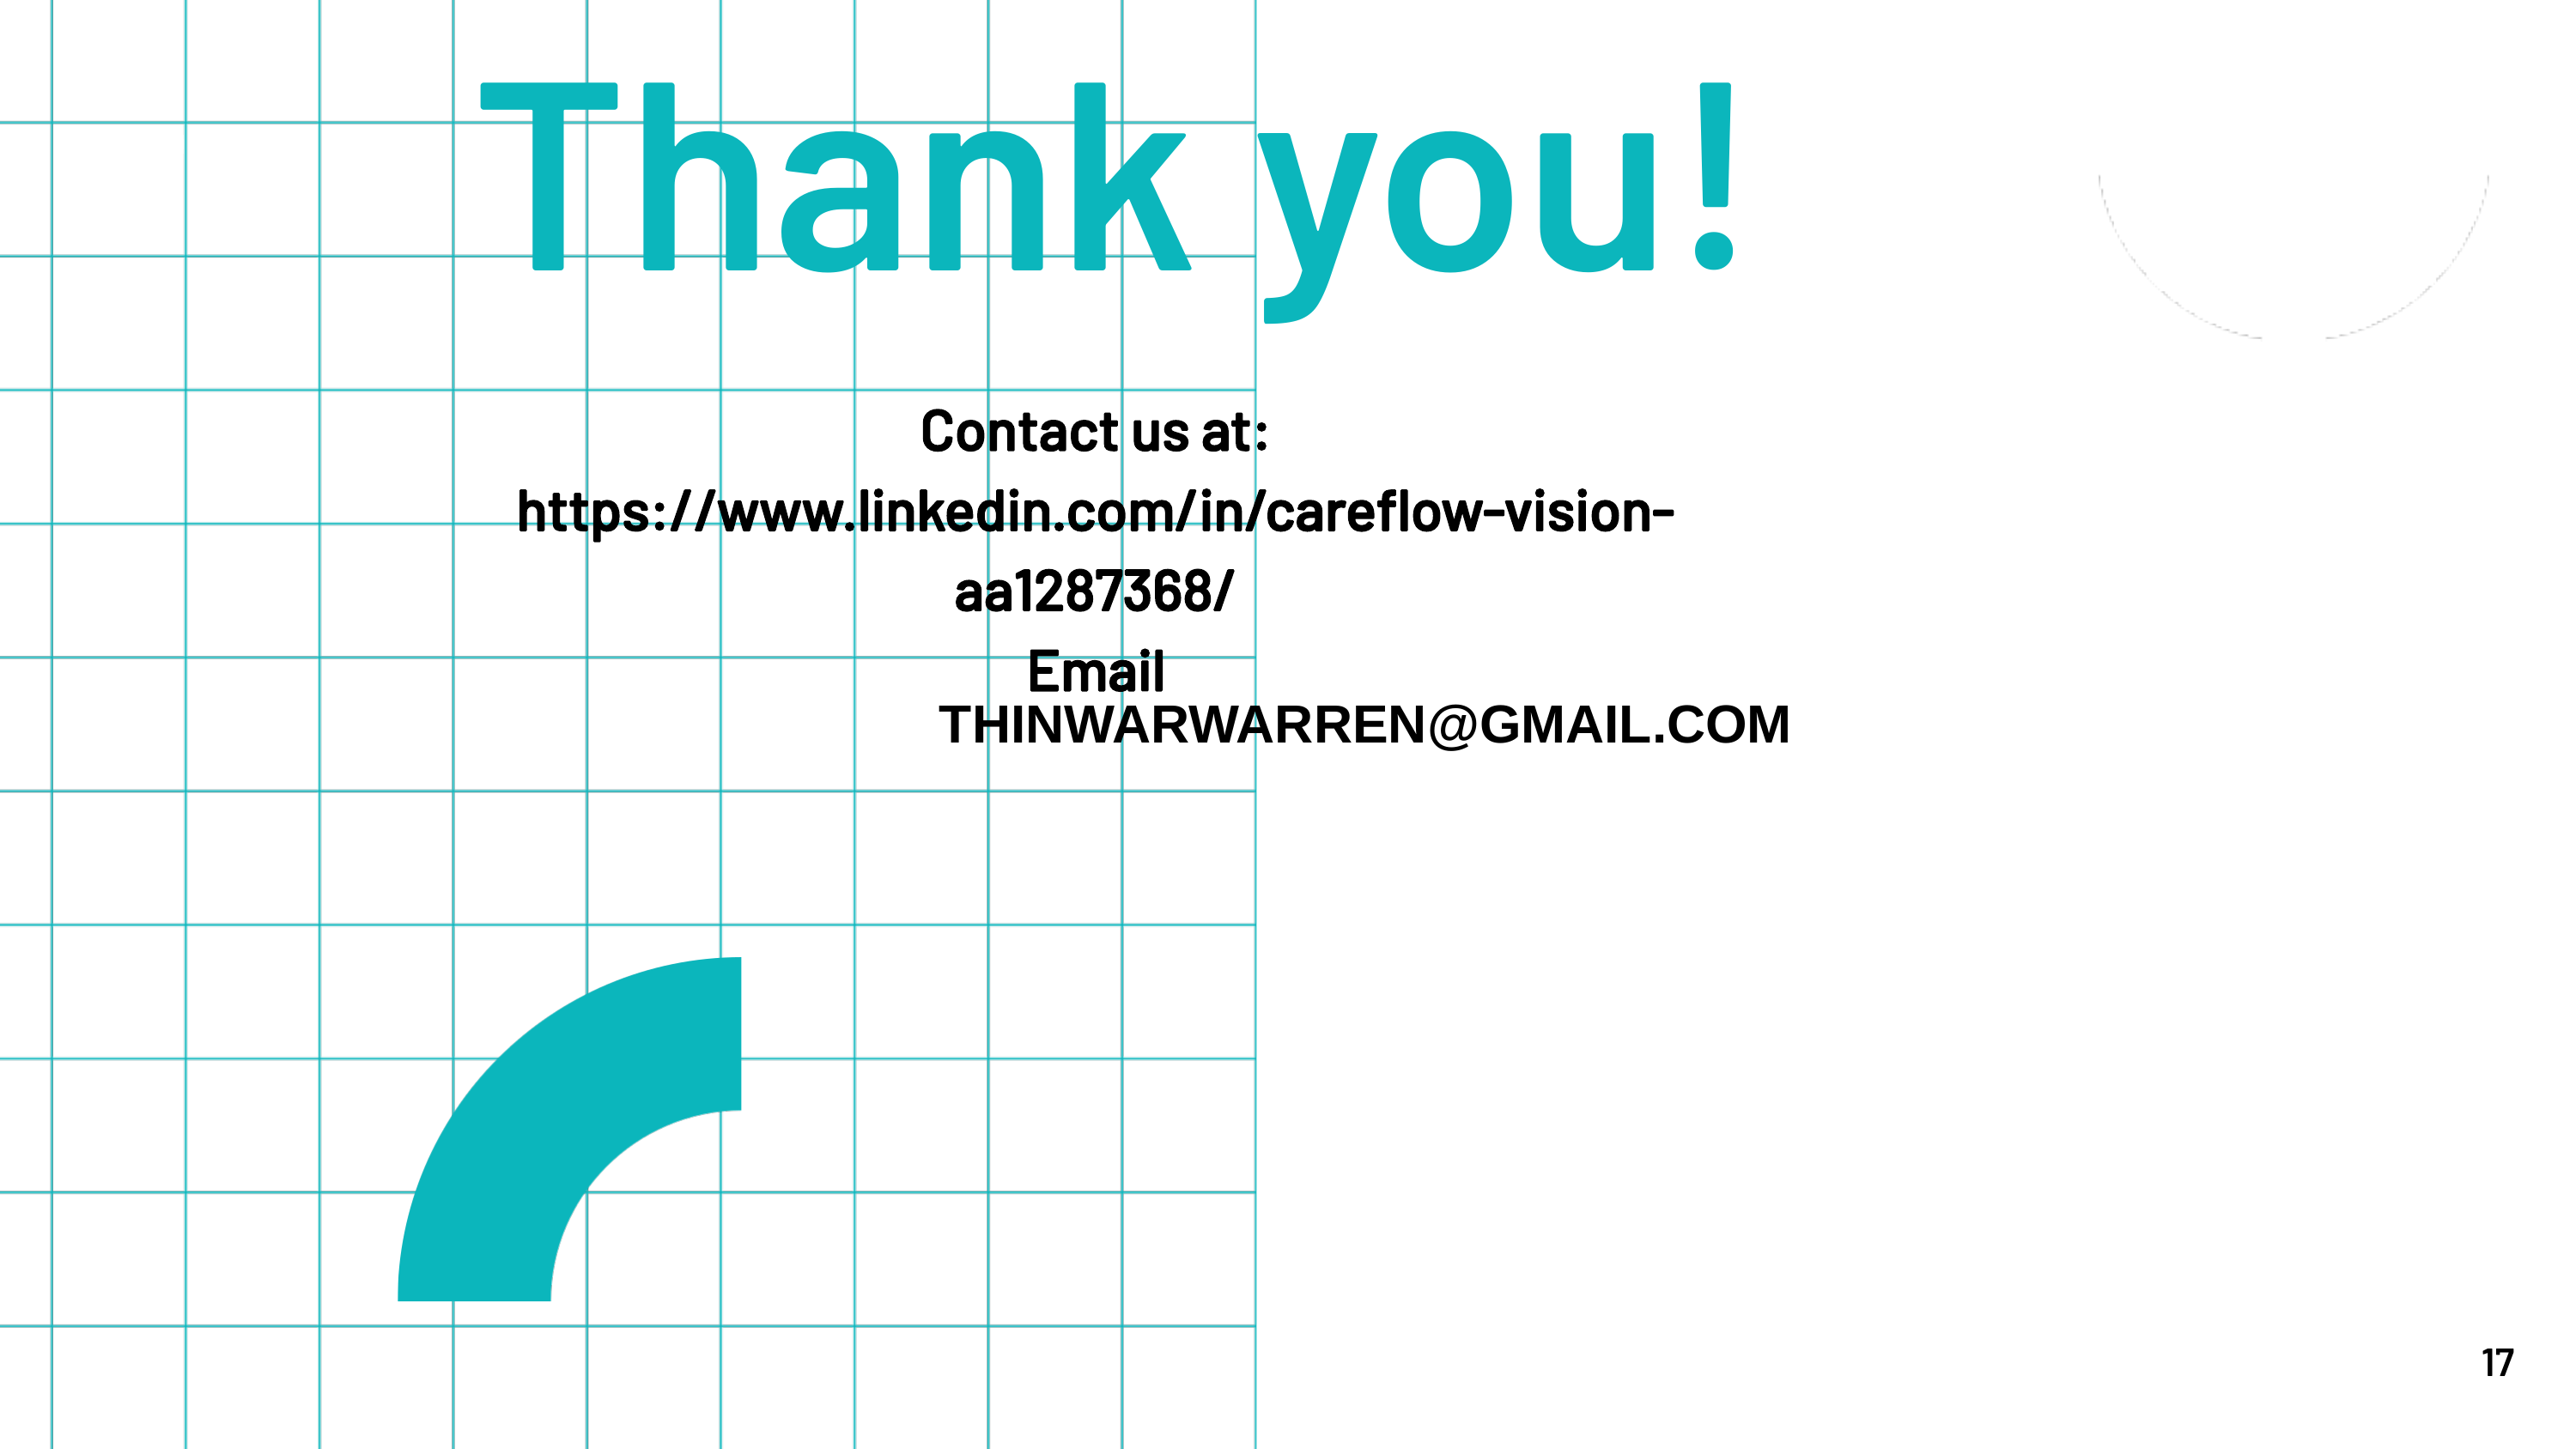

Thank you!
Contact us at:
https://www.linkedin.com/in/careflow-vision-aa1287368/
Email

THINWARWARREN@GMAIL.COM

17